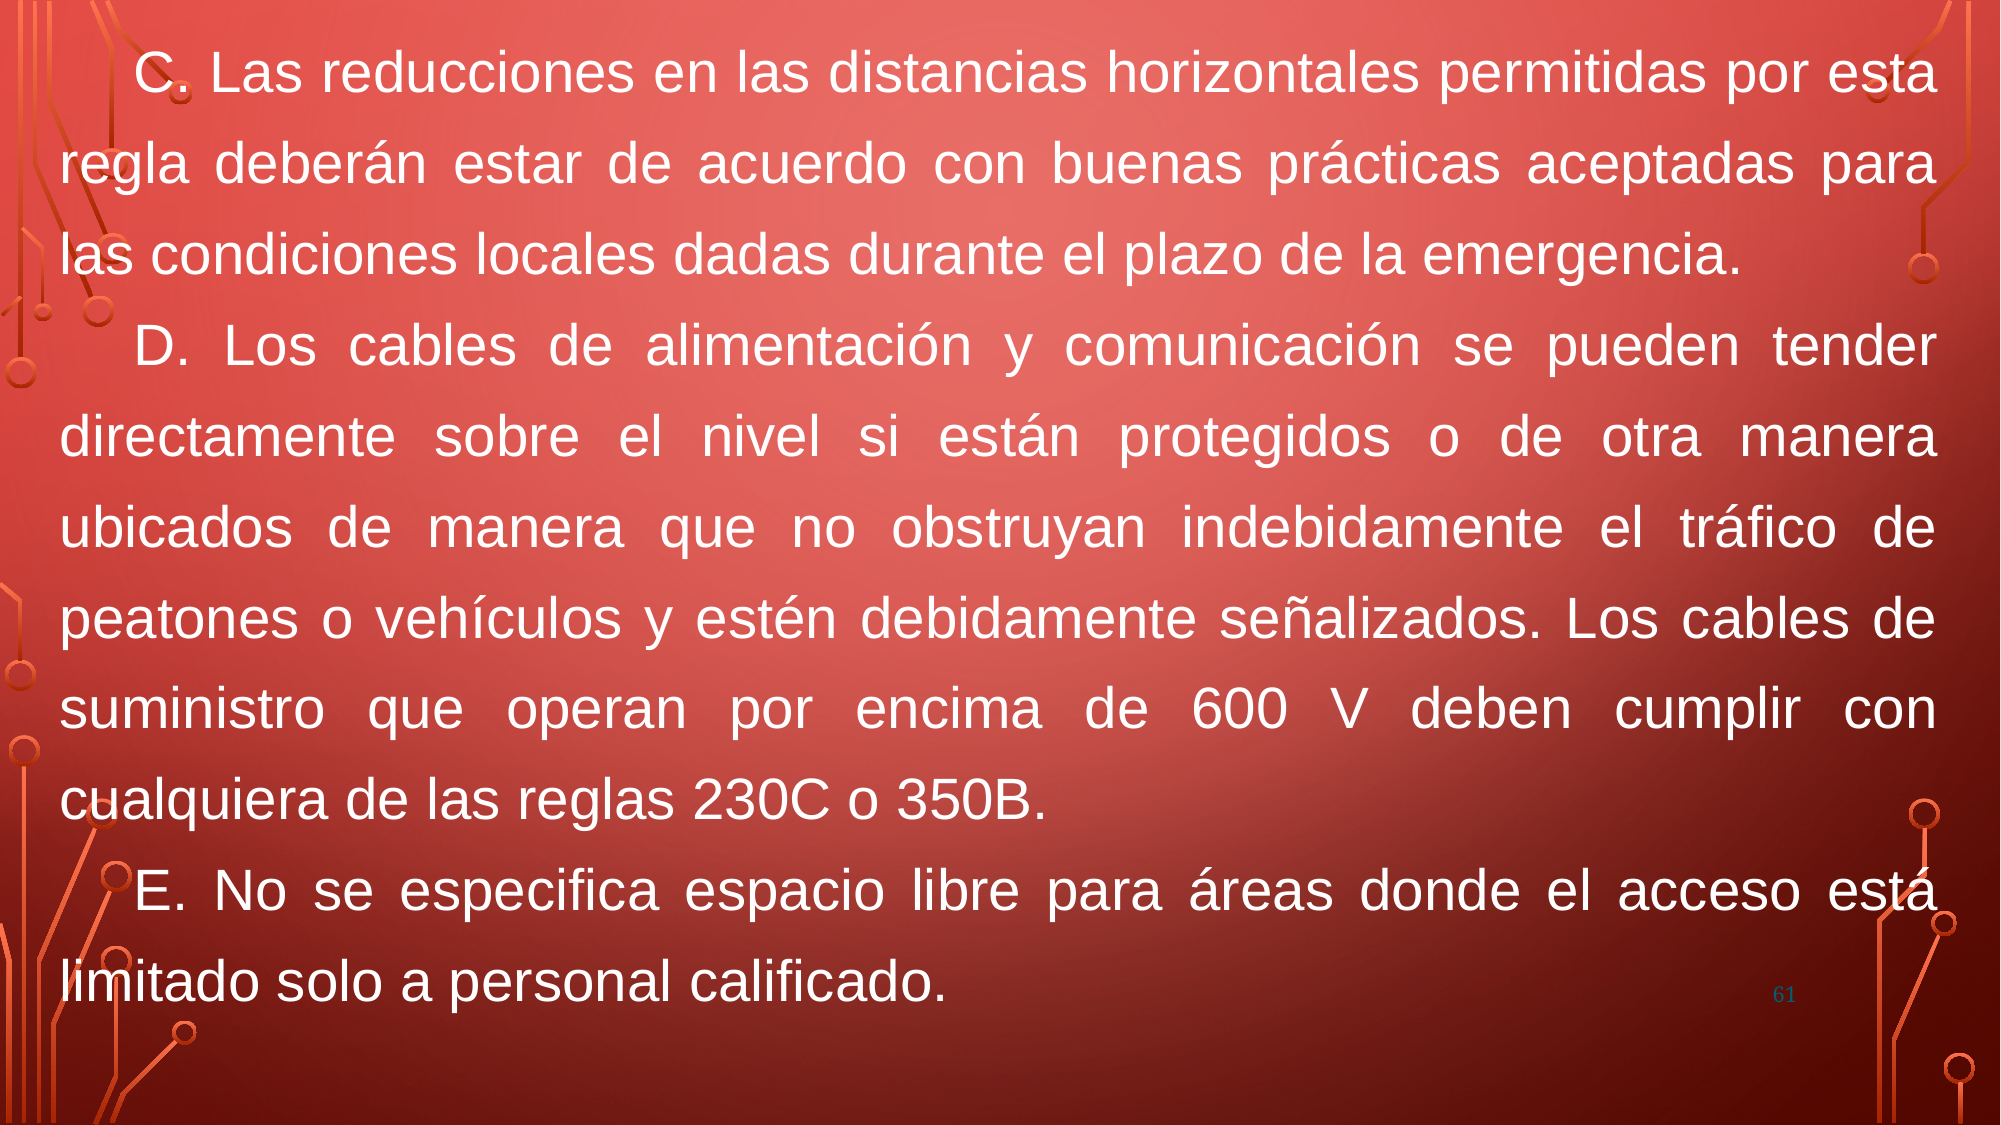

C. Las reducciones en las distancias horizontales permitidas por esta regla deberán estar de acuerdo con buenas prácticas aceptadas para las condiciones locales dadas durante el plazo de la emergencia.
D. Los cables de alimentación y comunicación se pueden tender directamente sobre el nivel si están protegidos o de otra manera ubicados de manera que no obstruyan indebidamente el tráfico de peatones o vehículos y estén debidamente señalizados. Los cables de suministro que operan por encima de 600 V deben cumplir con cualquiera de las reglas 230C o 350B.
E. No se especifica espacio libre para áreas donde el acceso está limitado solo a personal calificado.
61